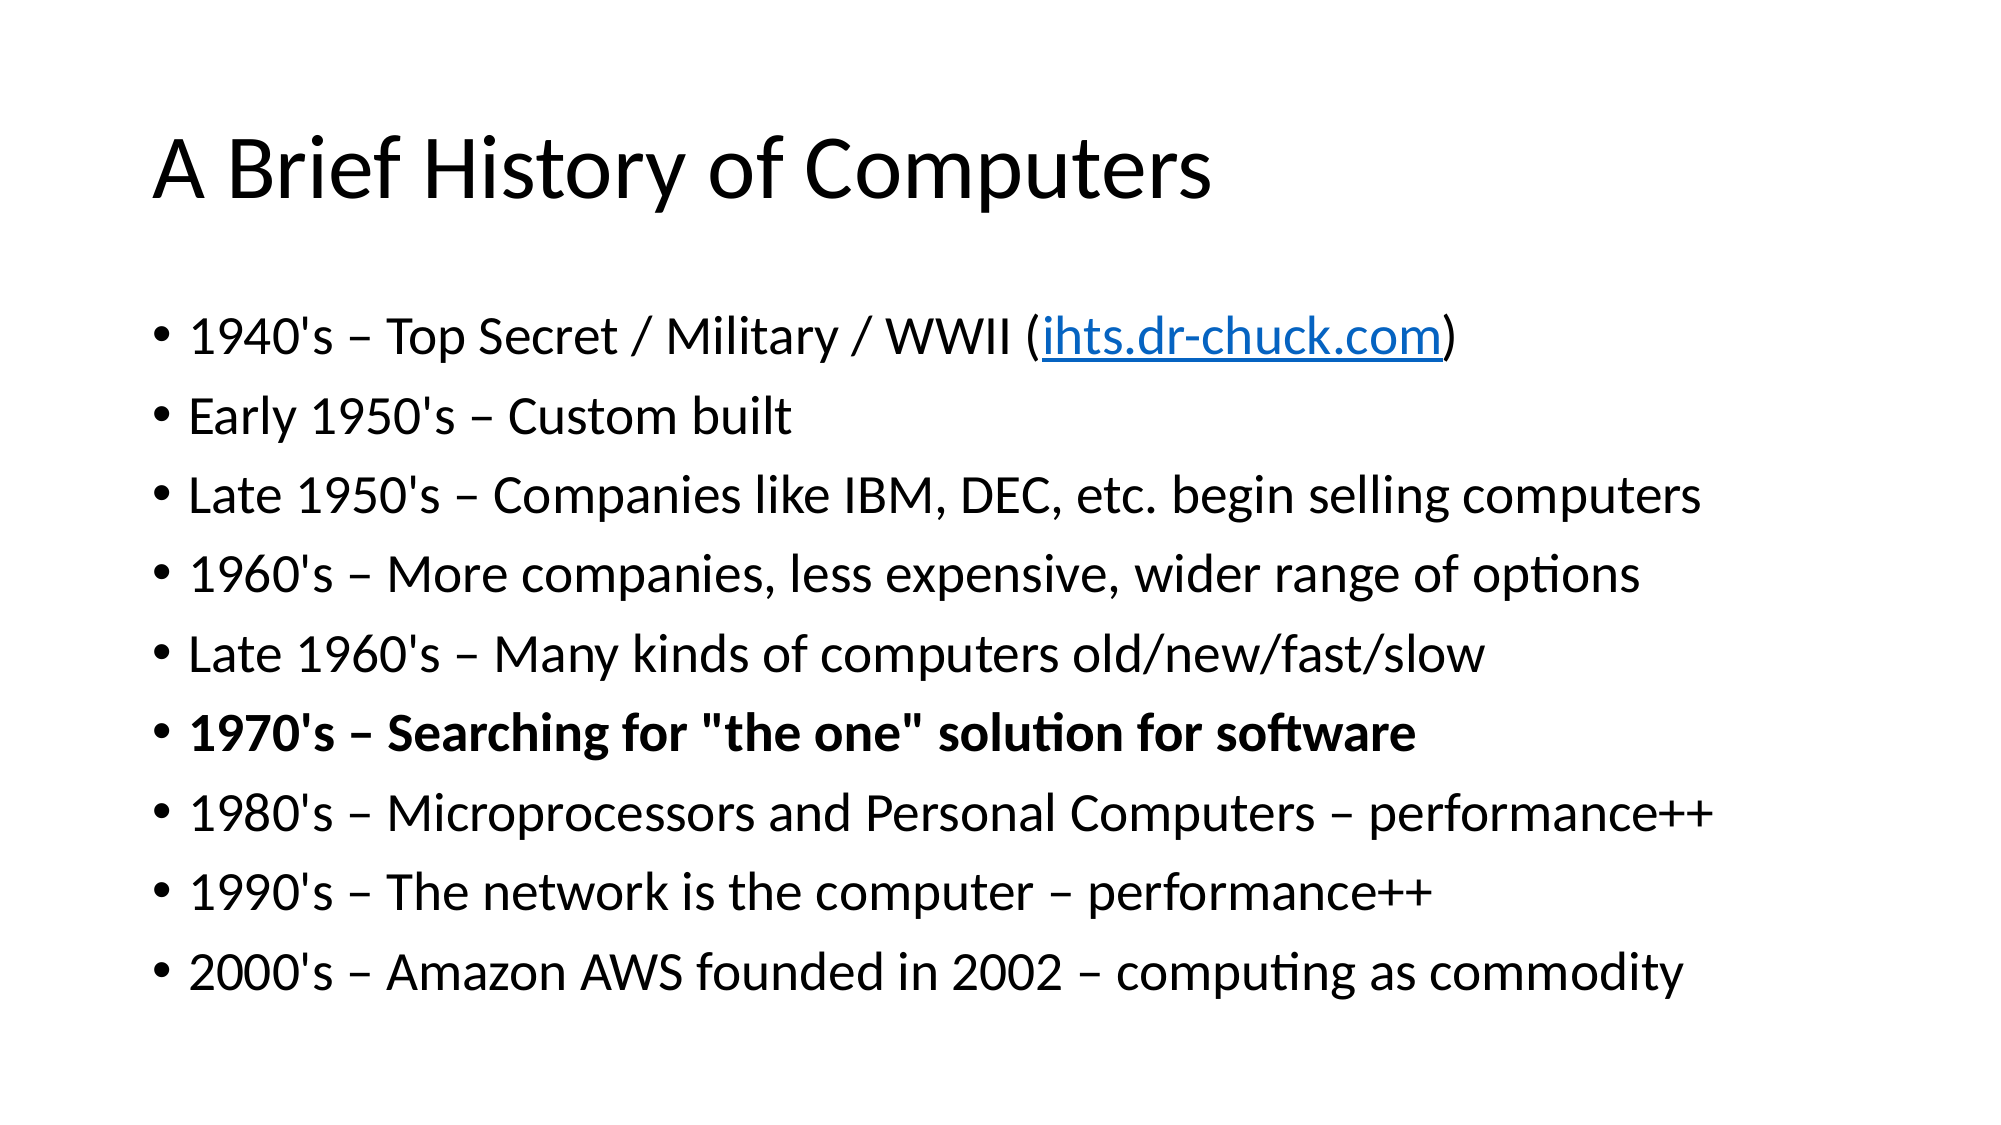

# A Brief History of Computers
1940's – Top Secret / Military / WWII (ihts.dr-chuck.com)
Early 1950's – Custom built
Late 1950's – Companies like IBM, DEC, etc. begin selling computers
1960's – More companies, less expensive, wider range of options
Late 1960's – Many kinds of computers old/new/fast/slow
1970's – Searching for "the one" solution for software
1980's – Microprocessors and Personal Computers – performance++
1990's – The network is the computer – performance++
2000's – Amazon AWS founded in 2002 – computing as commodity